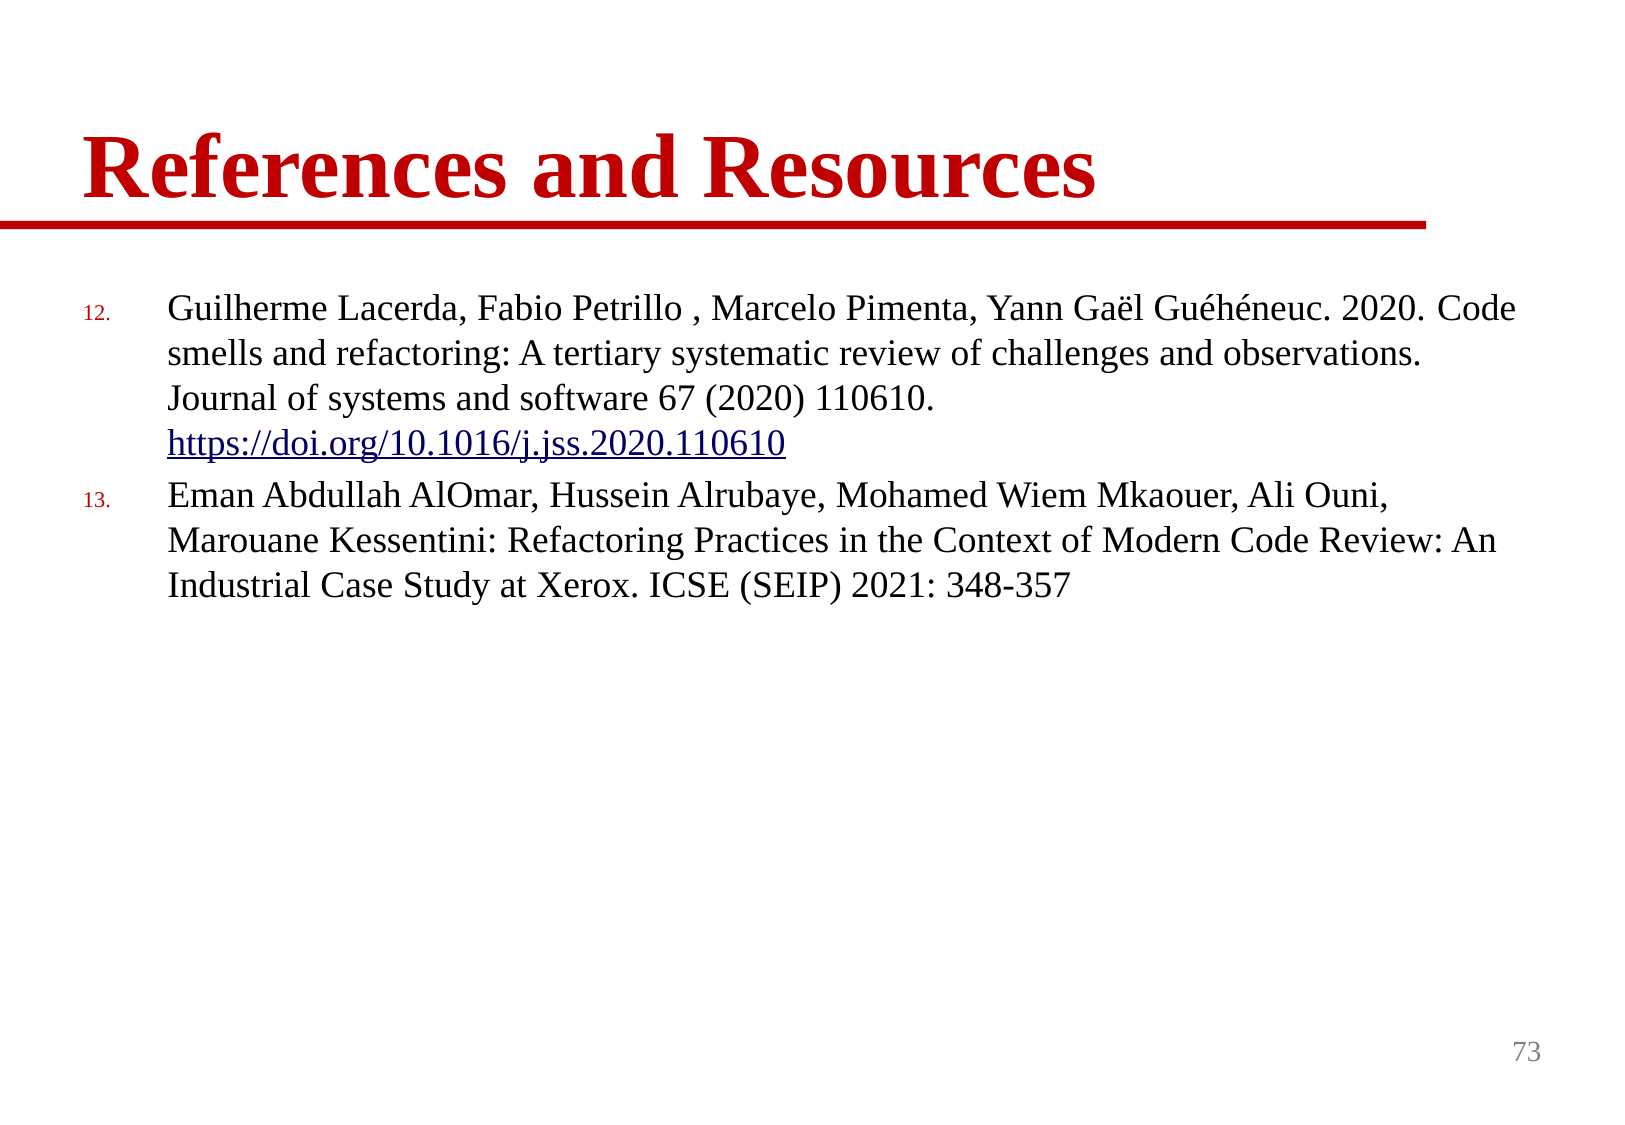

# References and Resources
Guilherme Lacerda, Fabio Petrillo , Marcelo Pimenta, Yann Gaël Guéhéneuc. 2020. Code smells and refactoring: A tertiary systematic review of challenges and observations. Journal of systems and software 67 (2020) 110610. https://doi.org/10.1016/j.jss.2020.110610
Eman Abdullah AlOmar, Hussein Alrubaye, Mohamed Wiem Mkaouer, Ali Ouni, Marouane Kessentini: Refactoring Practices in the Context of Modern Code Review: An Industrial Case Study at Xerox. ICSE (SEIP) 2021: 348-357

73